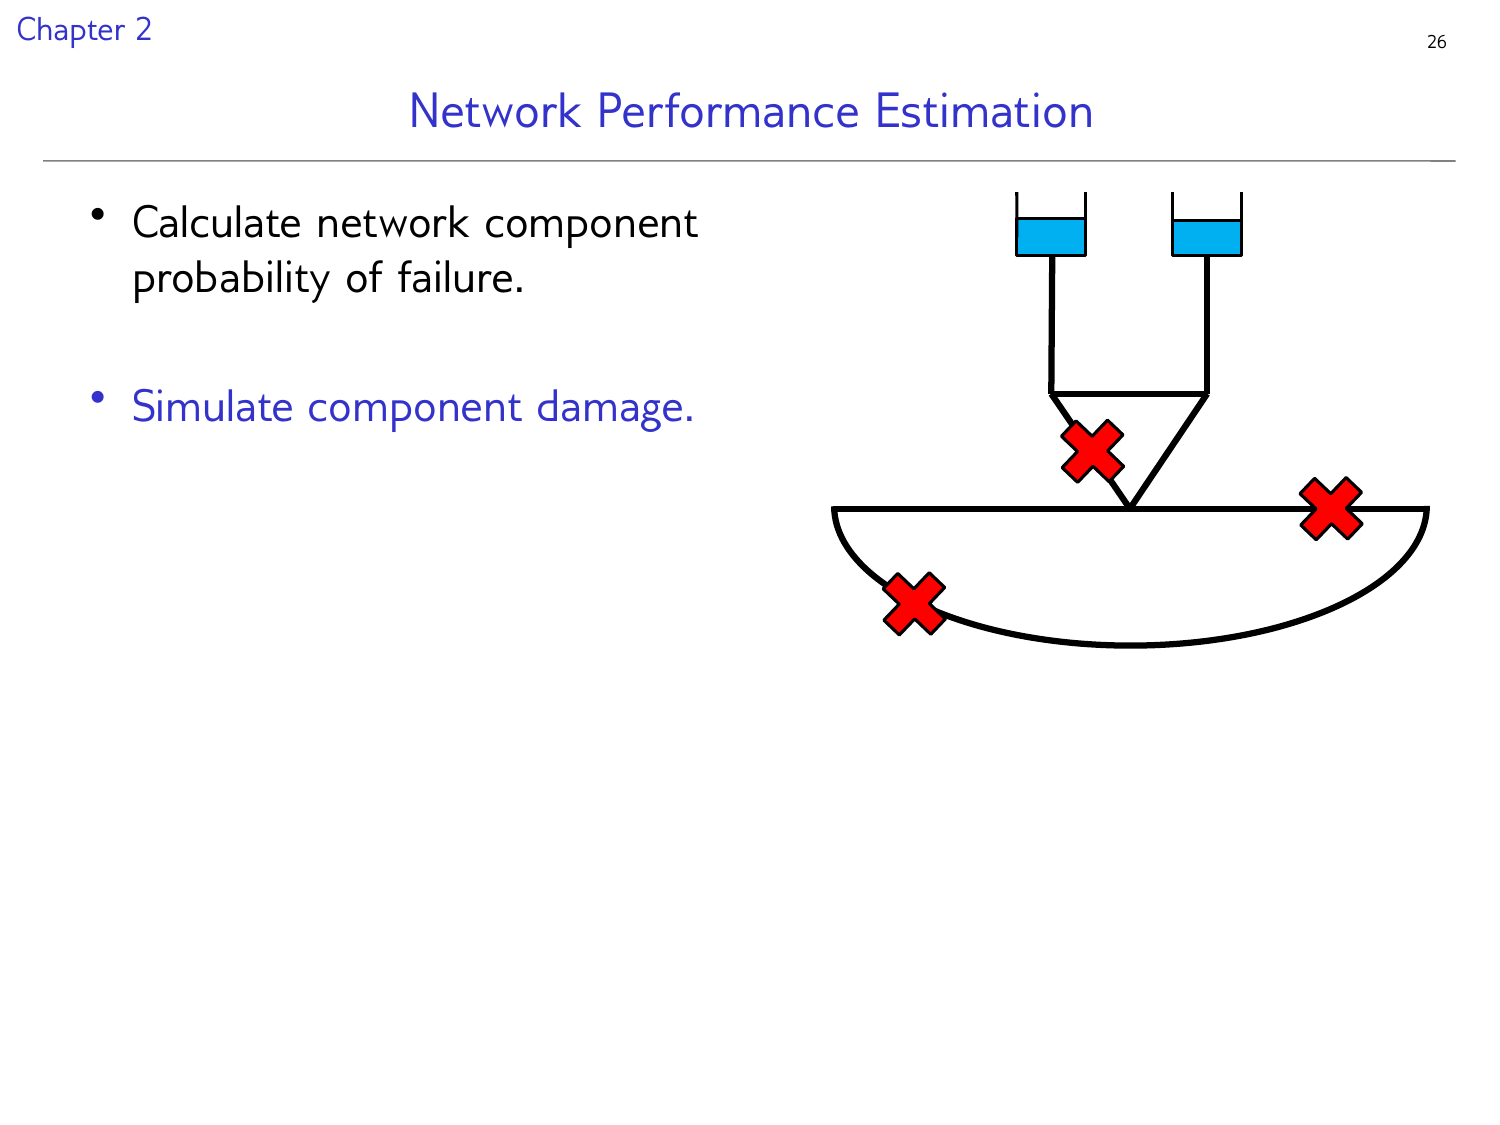

Chapter 2
# Network Performance Estimation
Calculate network component probability of failure.

Simulate component damage.